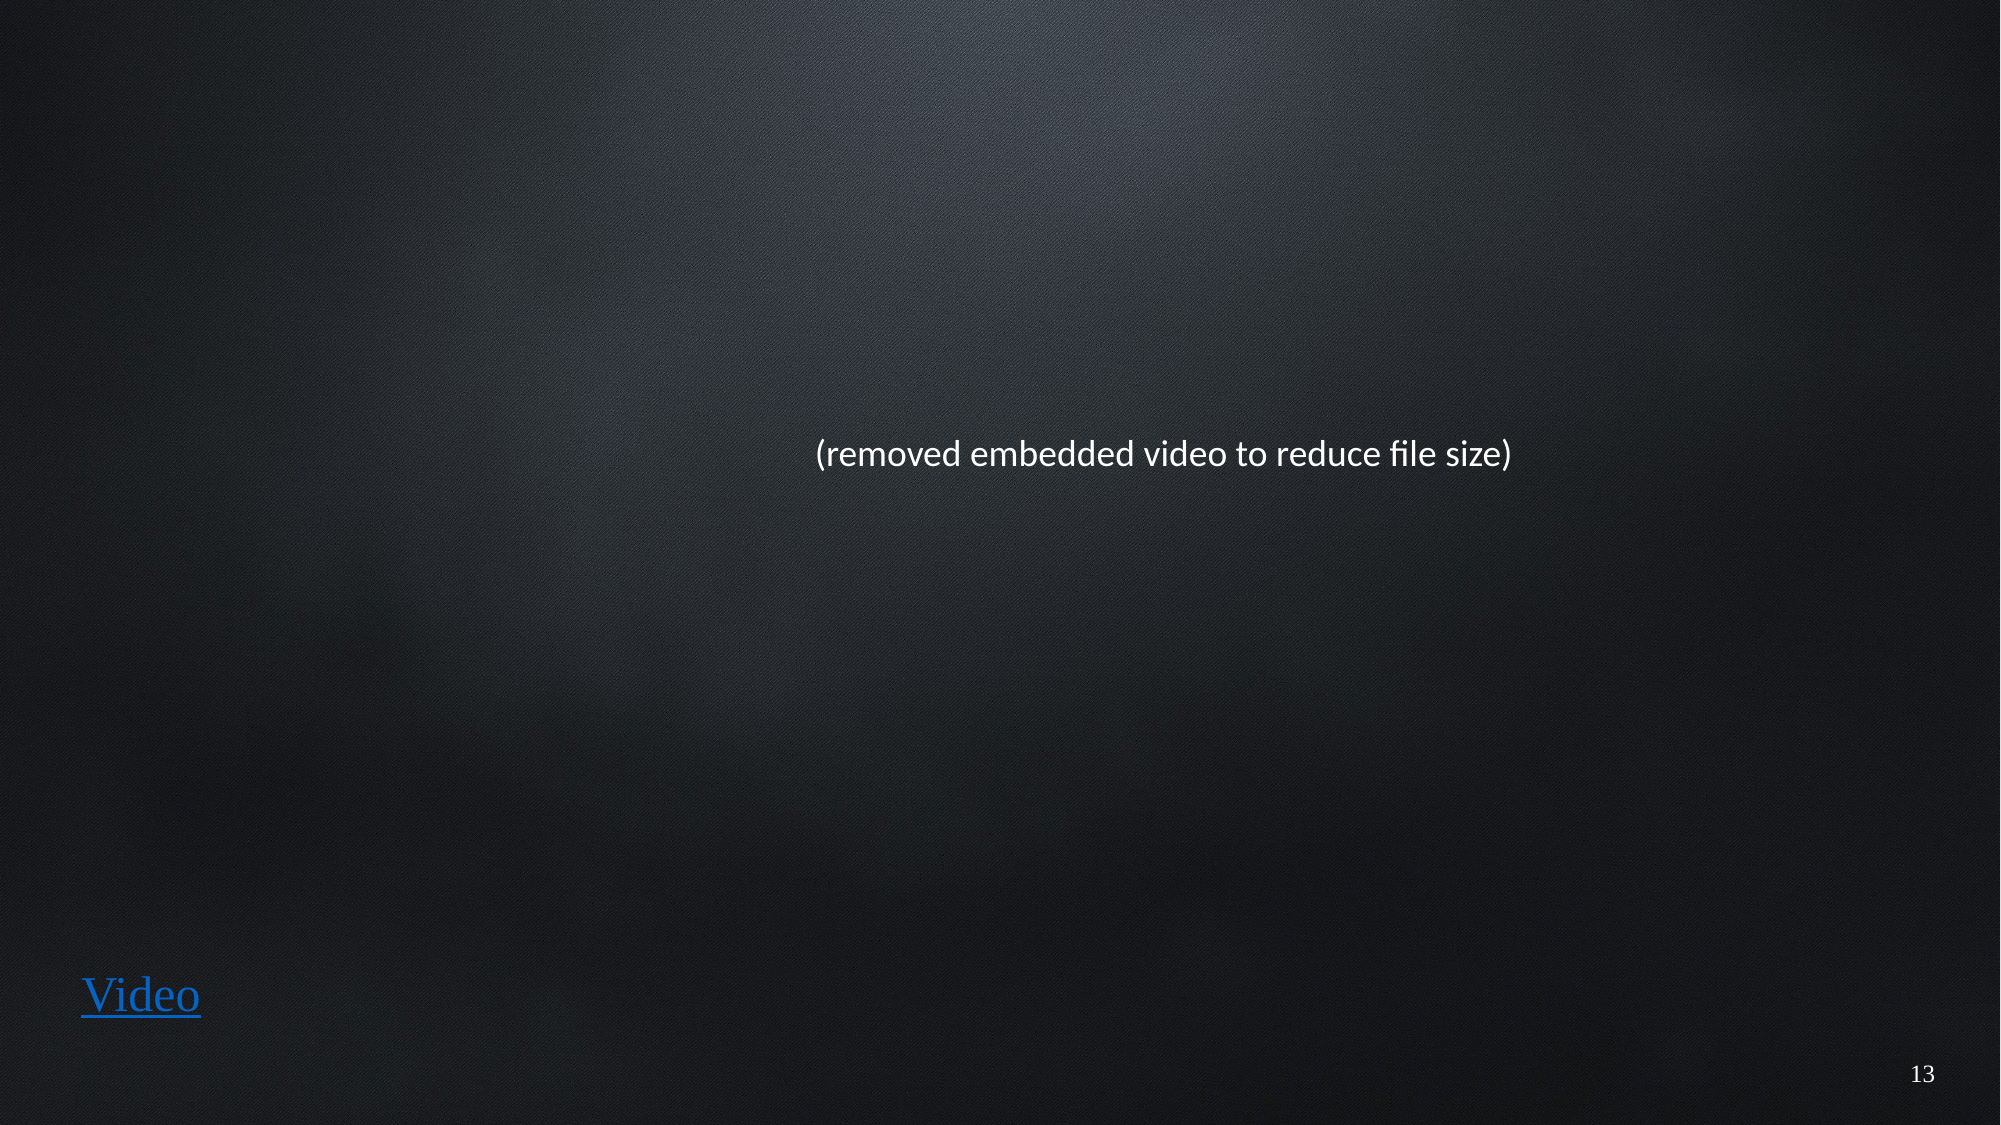

(removed embedded video to reduce file size)
Video
13